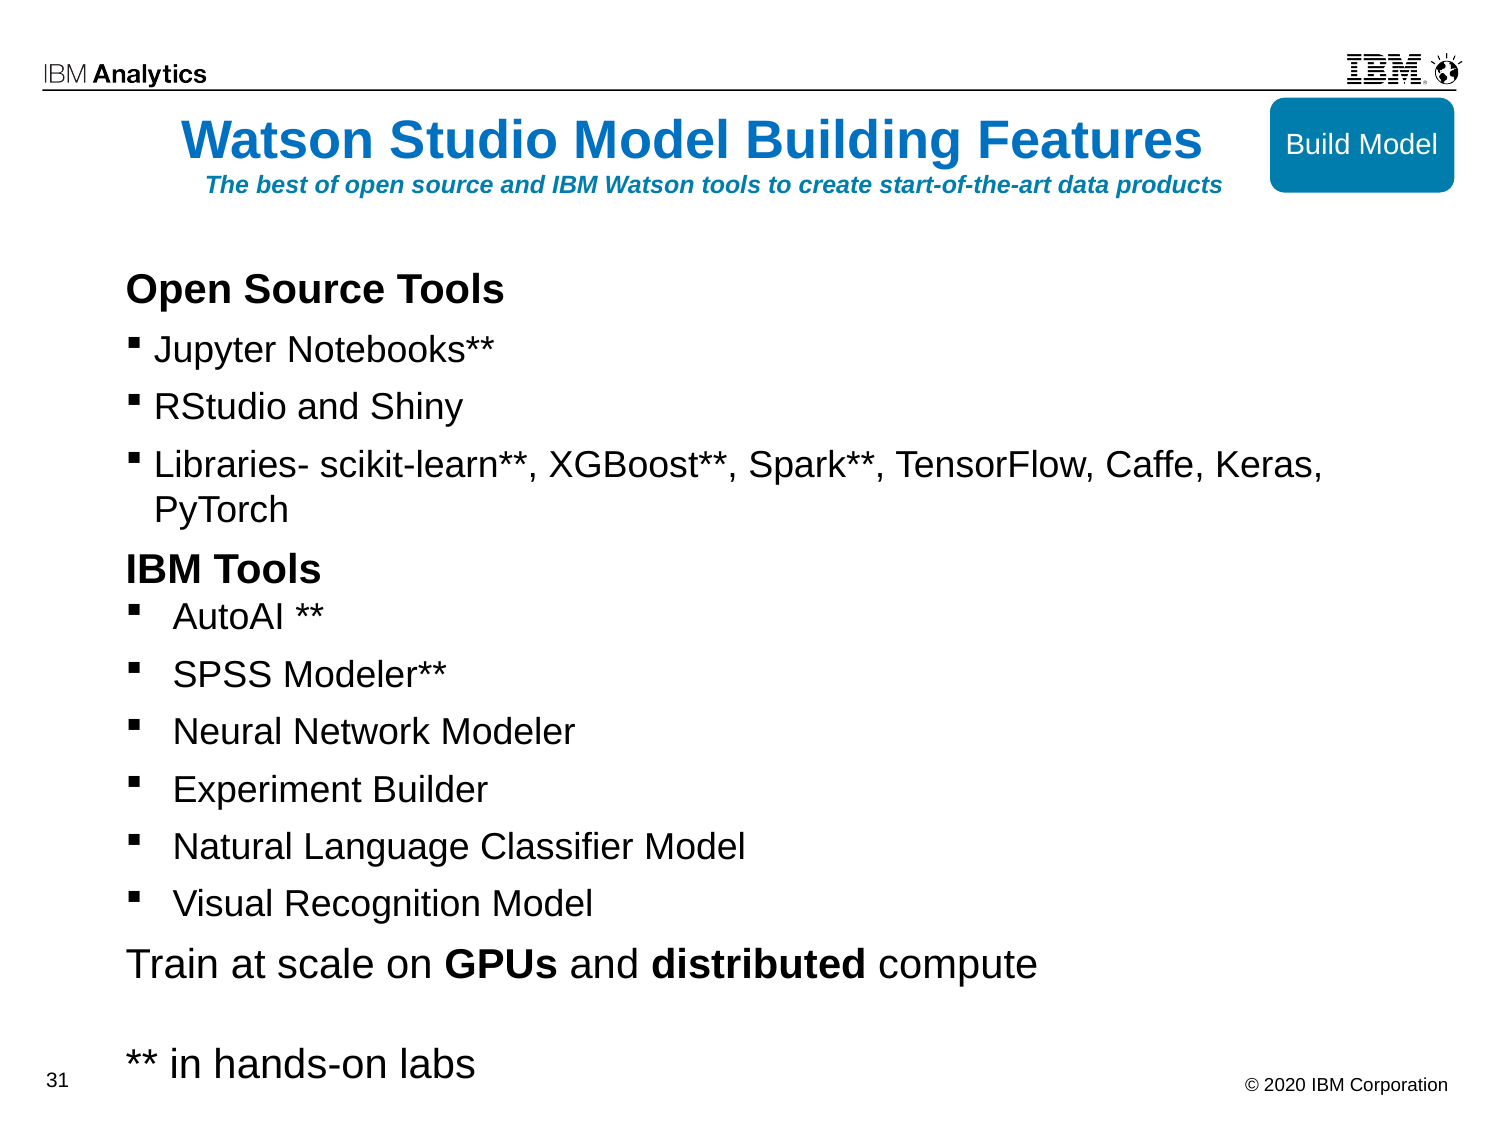

Build Model
# Watson Studio Model Building Features
The best of open source and IBM Watson tools to create start-of-the-art data products

Open Source Tools

Jupyter Notebooks**

RStudio and Shiny

Libraries- scikit-learn**, XGBoost**, Spark**, TensorFlow, Caffe, Keras, PyTorch

IBM Tools
AutoAI **

SPSS Modeler**

Neural Network Modeler

Experiment Builder

Natural Language Classifier Model

Visual Recognition Model

Train at scale on GPUs and distributed compute

** in hands-on labs